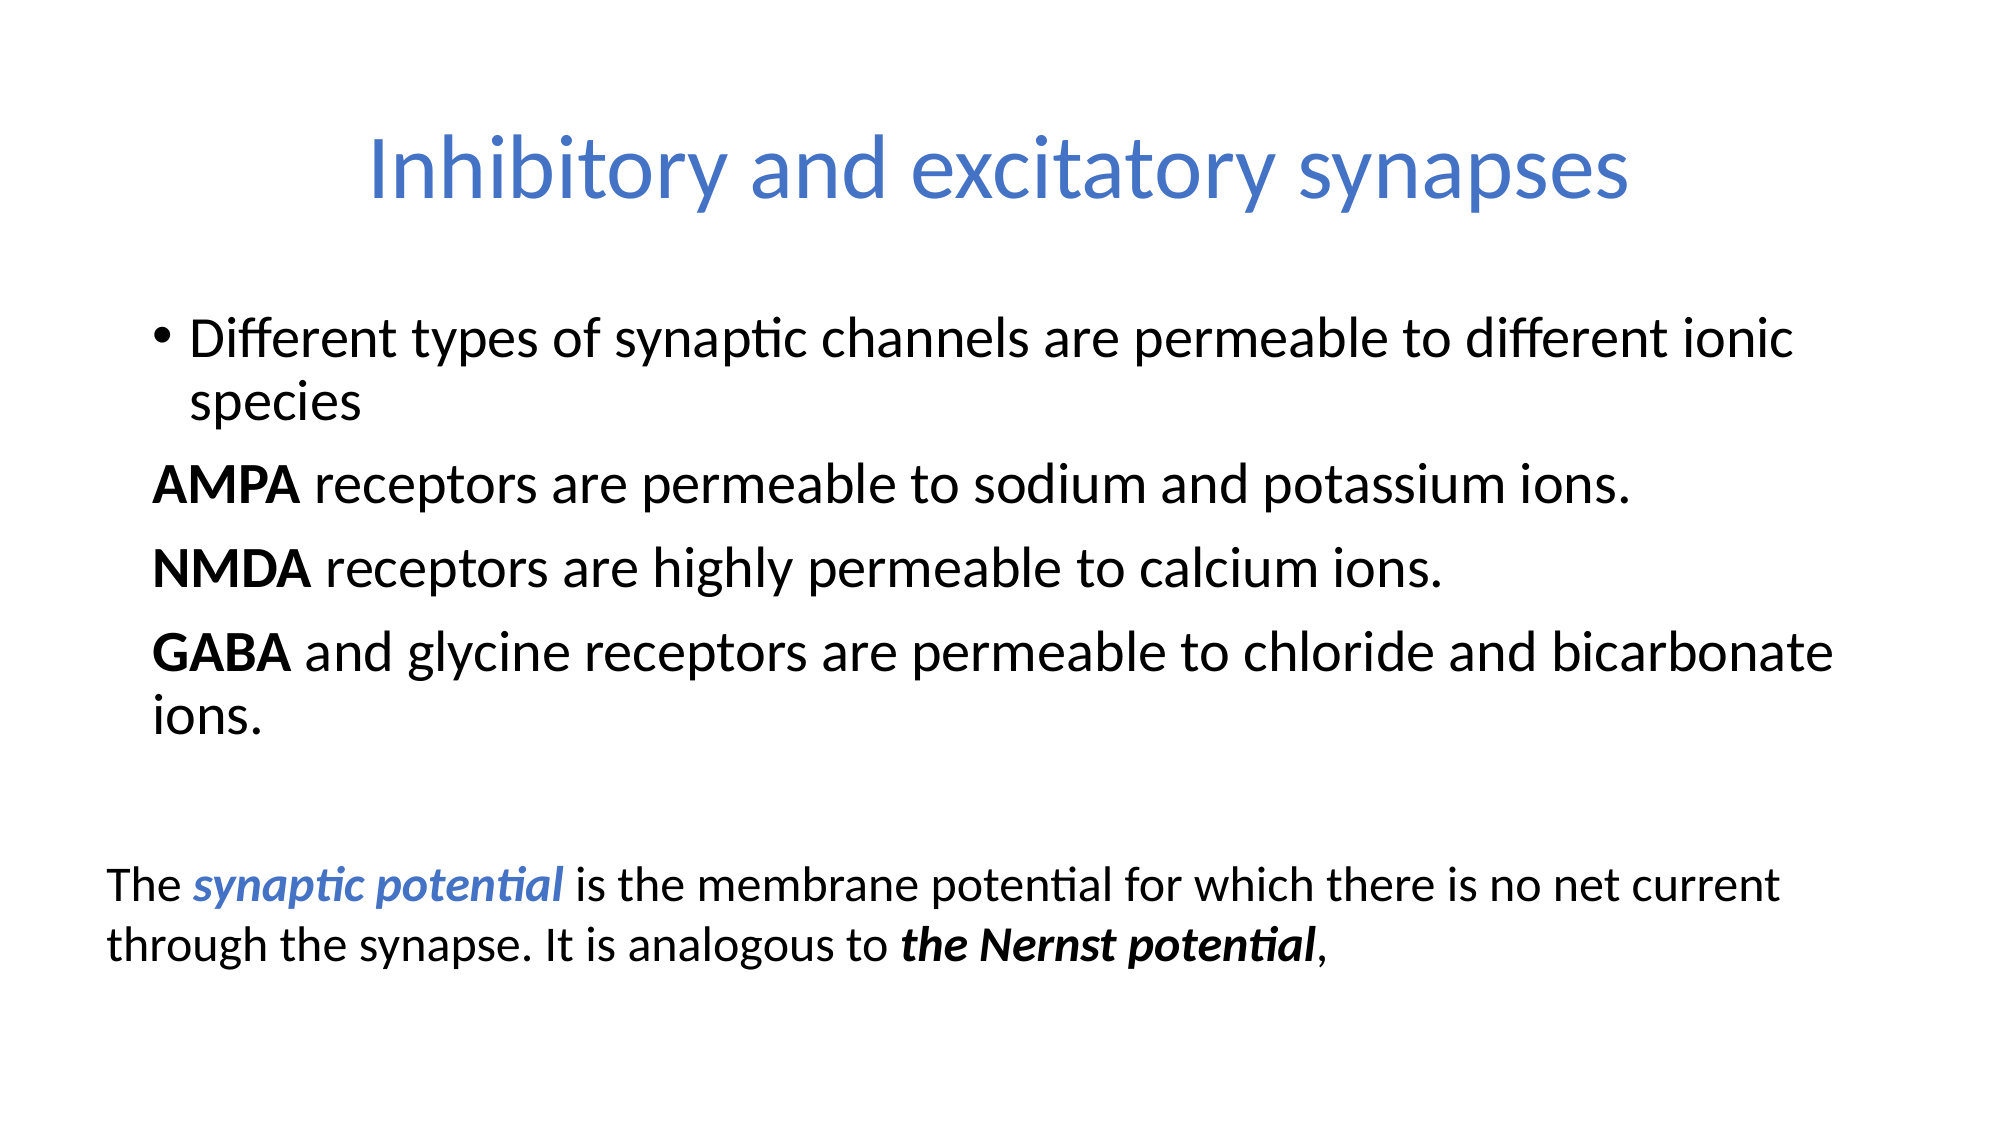

# Inhibitory and excitatory synapses
Different types of synaptic channels are permeable to different ionic species
AMPA receptors are permeable to sodium and potassium ions.
NMDA receptors are highly permeable to calcium ions.
GABA and glycine receptors are permeable to chloride and bicarbonate ions.
The synaptic potential is the membrane potential for which there is no net current through the synapse. It is analogous to the Nernst potential,